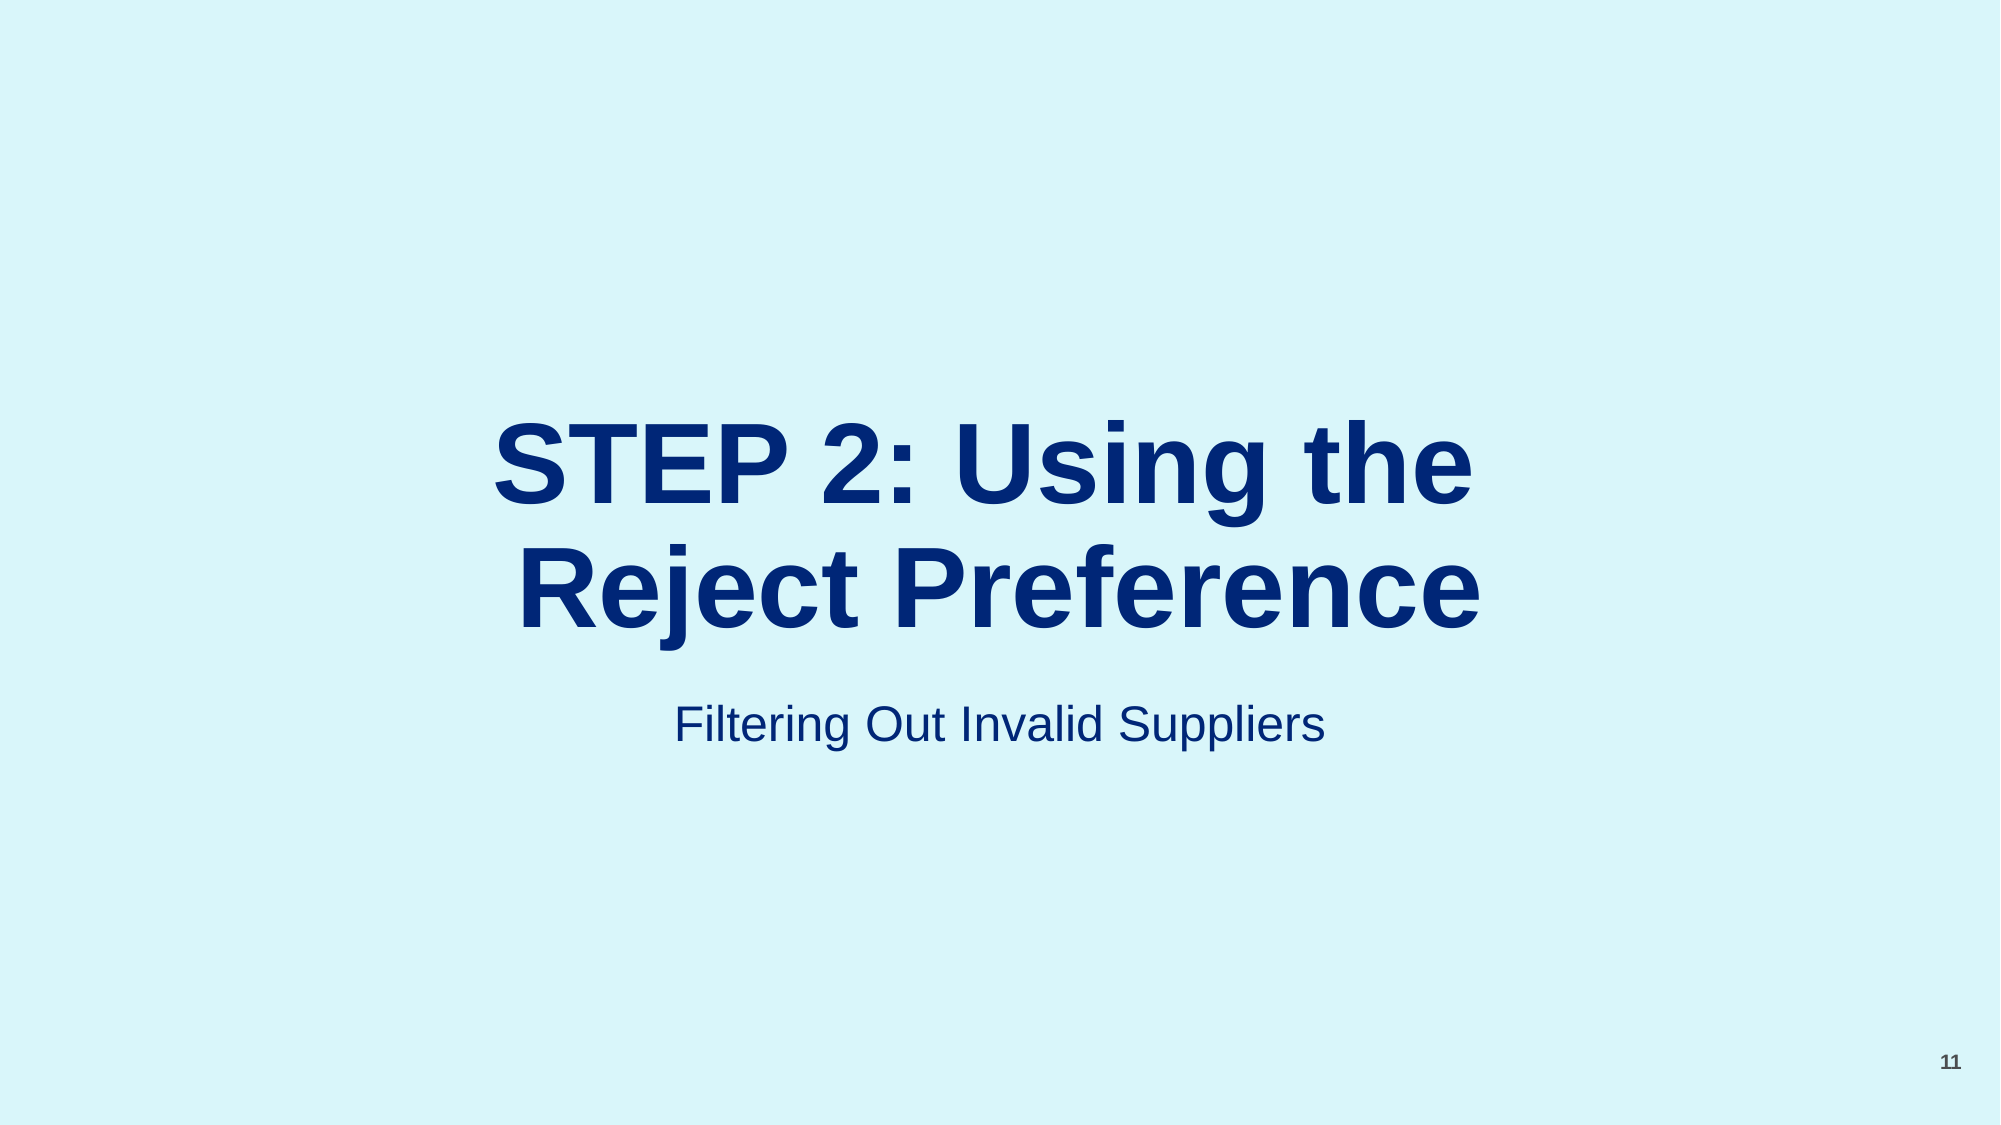

# STEP 2: Using the Reject Preference
Filtering Out Invalid Suppliers